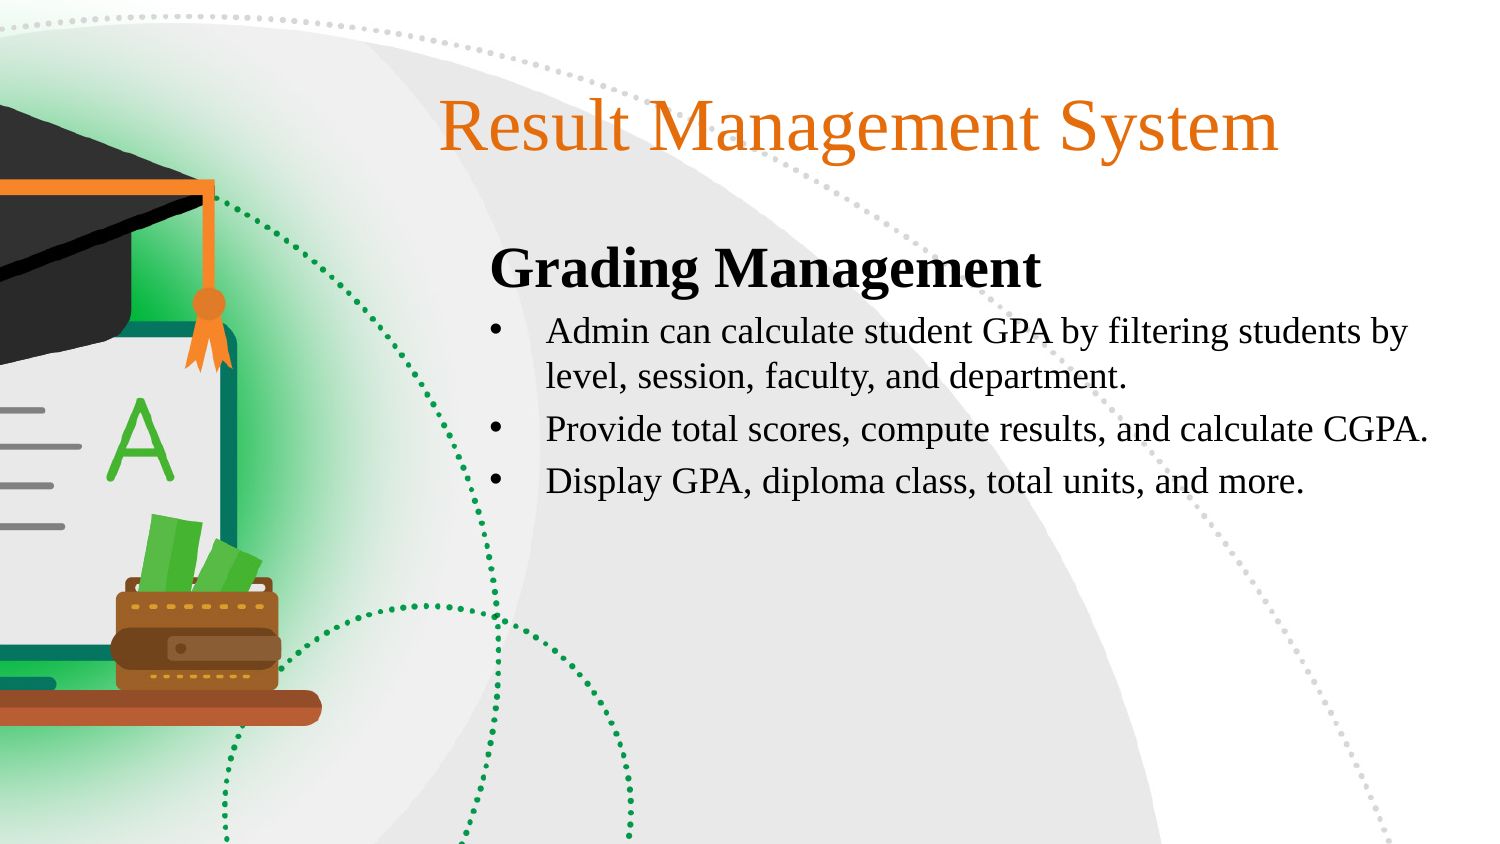

# Result Management System
Grading Management
Admin can calculate student GPA by filtering students by level, session, faculty, and department.
Provide total scores, compute results, and calculate CGPA.
Display GPA, diploma class, total units, and more.